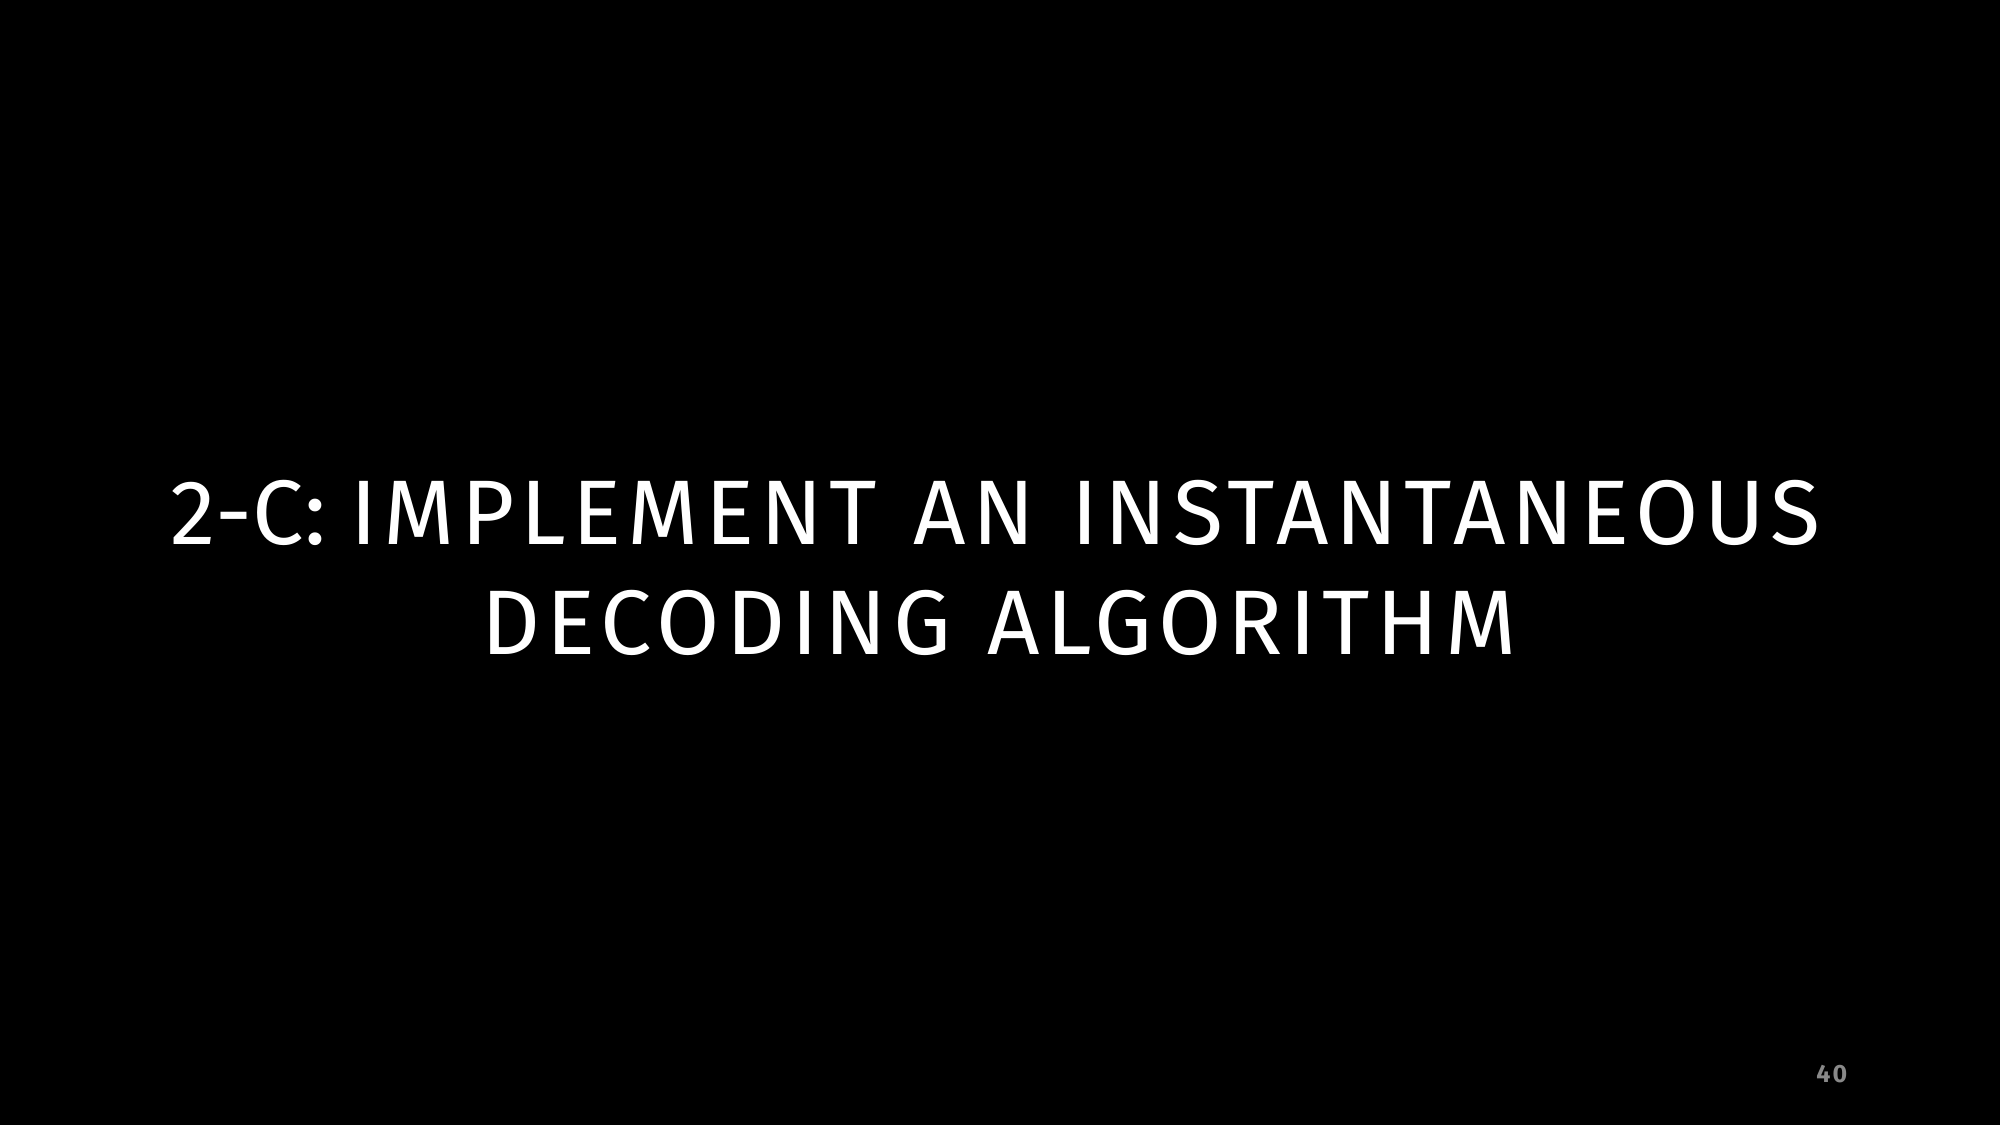

# 2-C: IMPLEMENT AN INSTANTANEOUS DECODING ALGORITHM
40